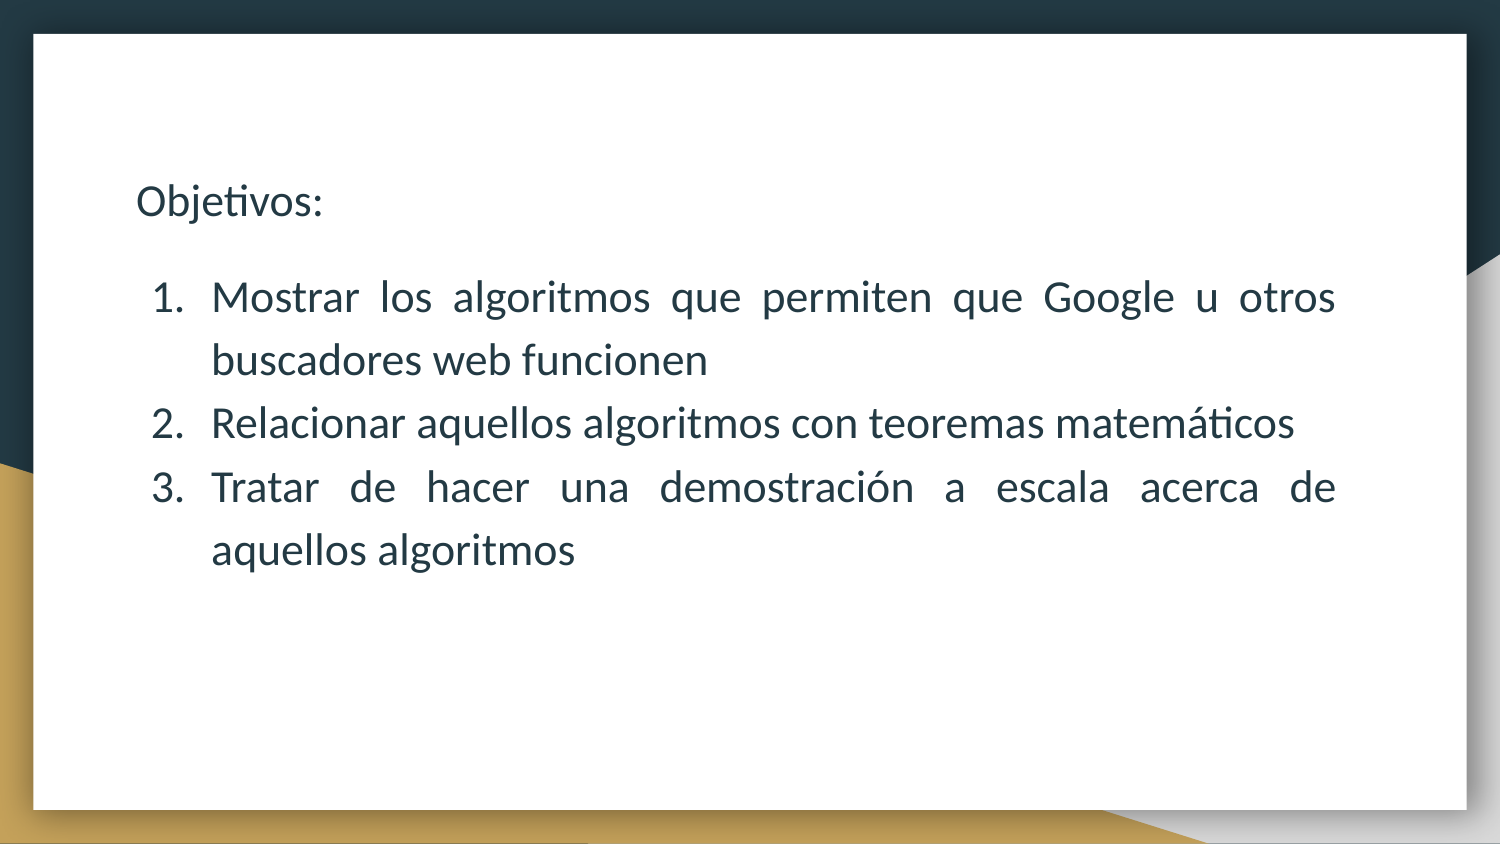

Objetivos:
Mostrar los algoritmos que permiten que Google u otros buscadores web funcionen
Relacionar aquellos algoritmos con teoremas matemáticos
Tratar de hacer una demostración a escala acerca de aquellos algoritmos